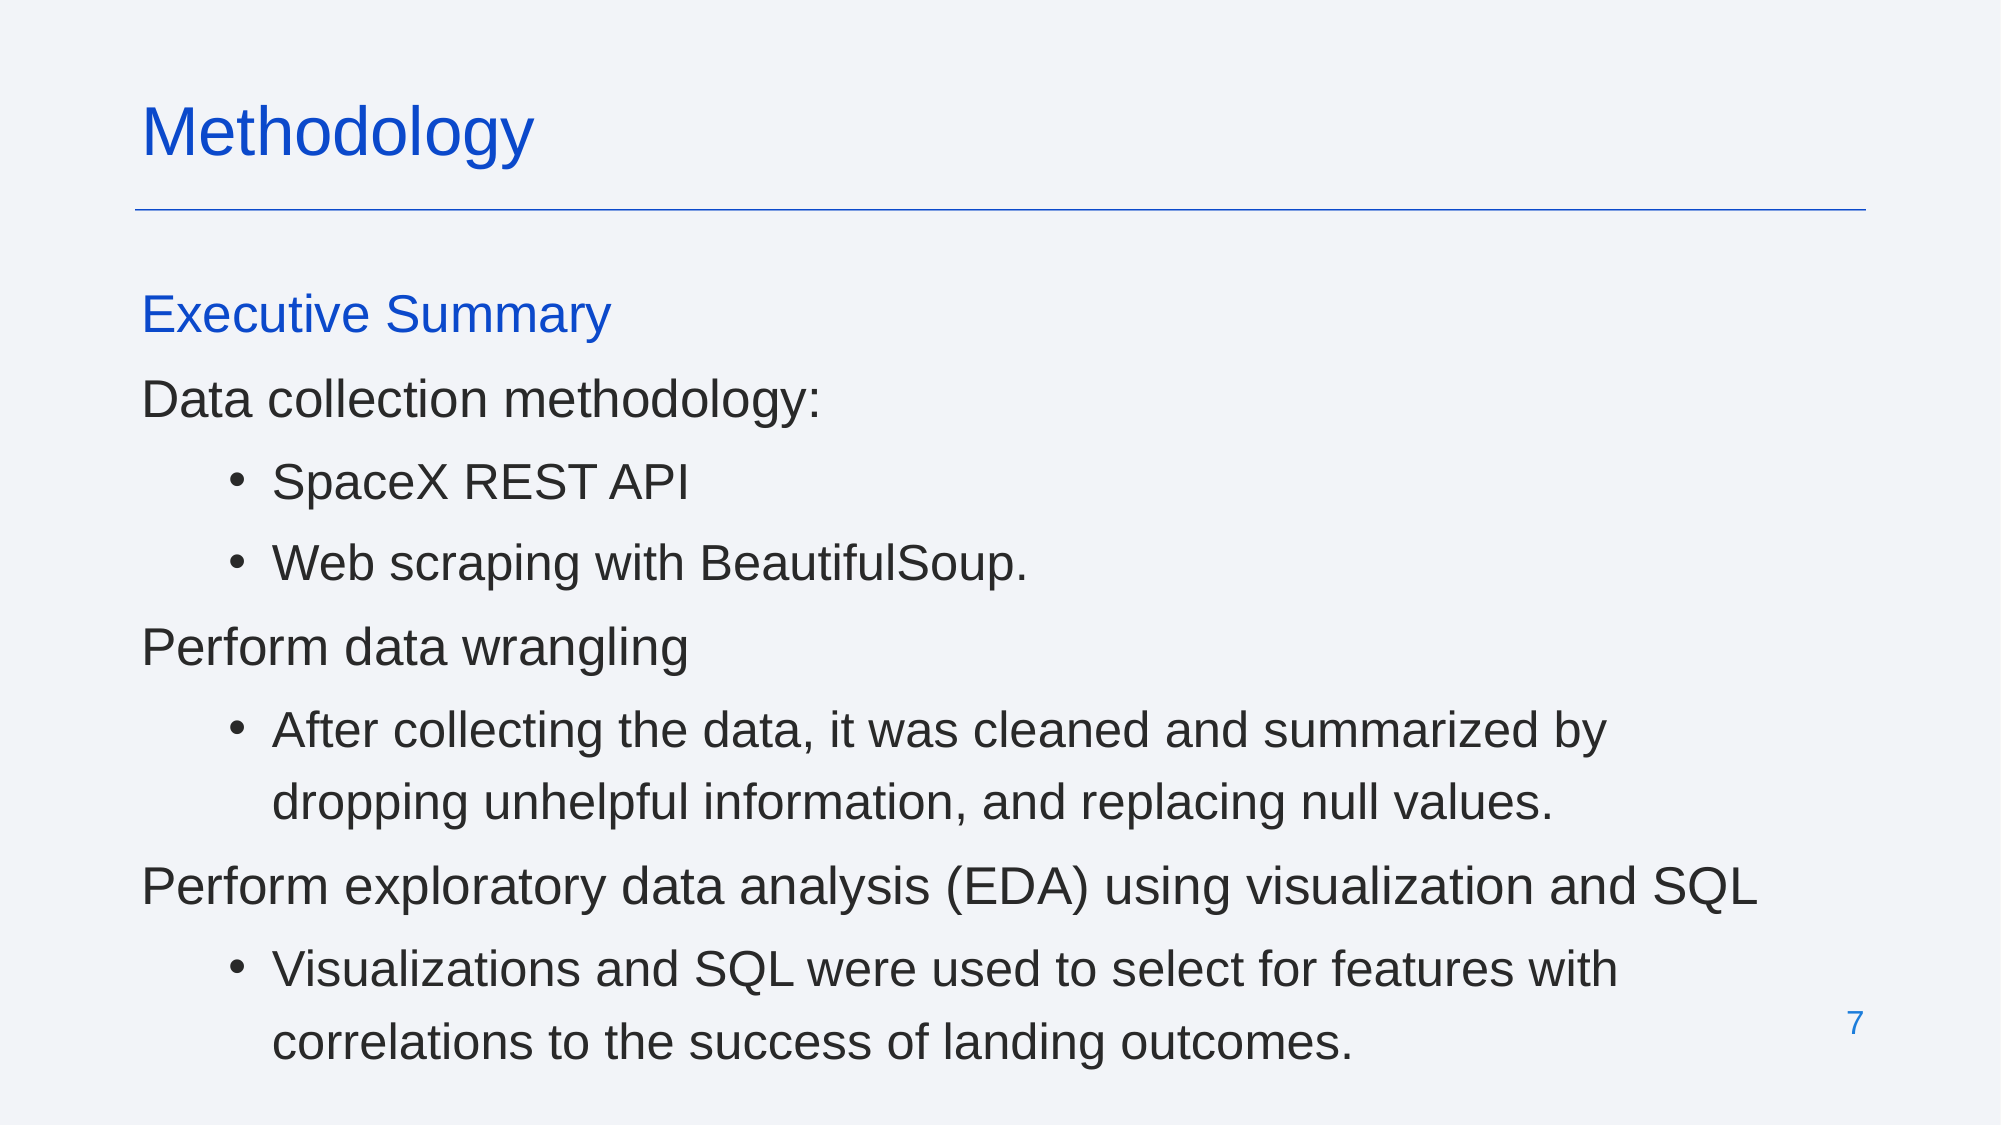

Methodology
Executive Summary
Data collection methodology:
SpaceX REST API
Web scraping with BeautifulSoup.
Perform data wrangling
After collecting the data, it was cleaned and summarized by dropping unhelpful information, and replacing null values.
Perform exploratory data analysis (EDA) using visualization and SQL
Visualizations and SQL were used to select for features with correlations to the success of landing outcomes.

7